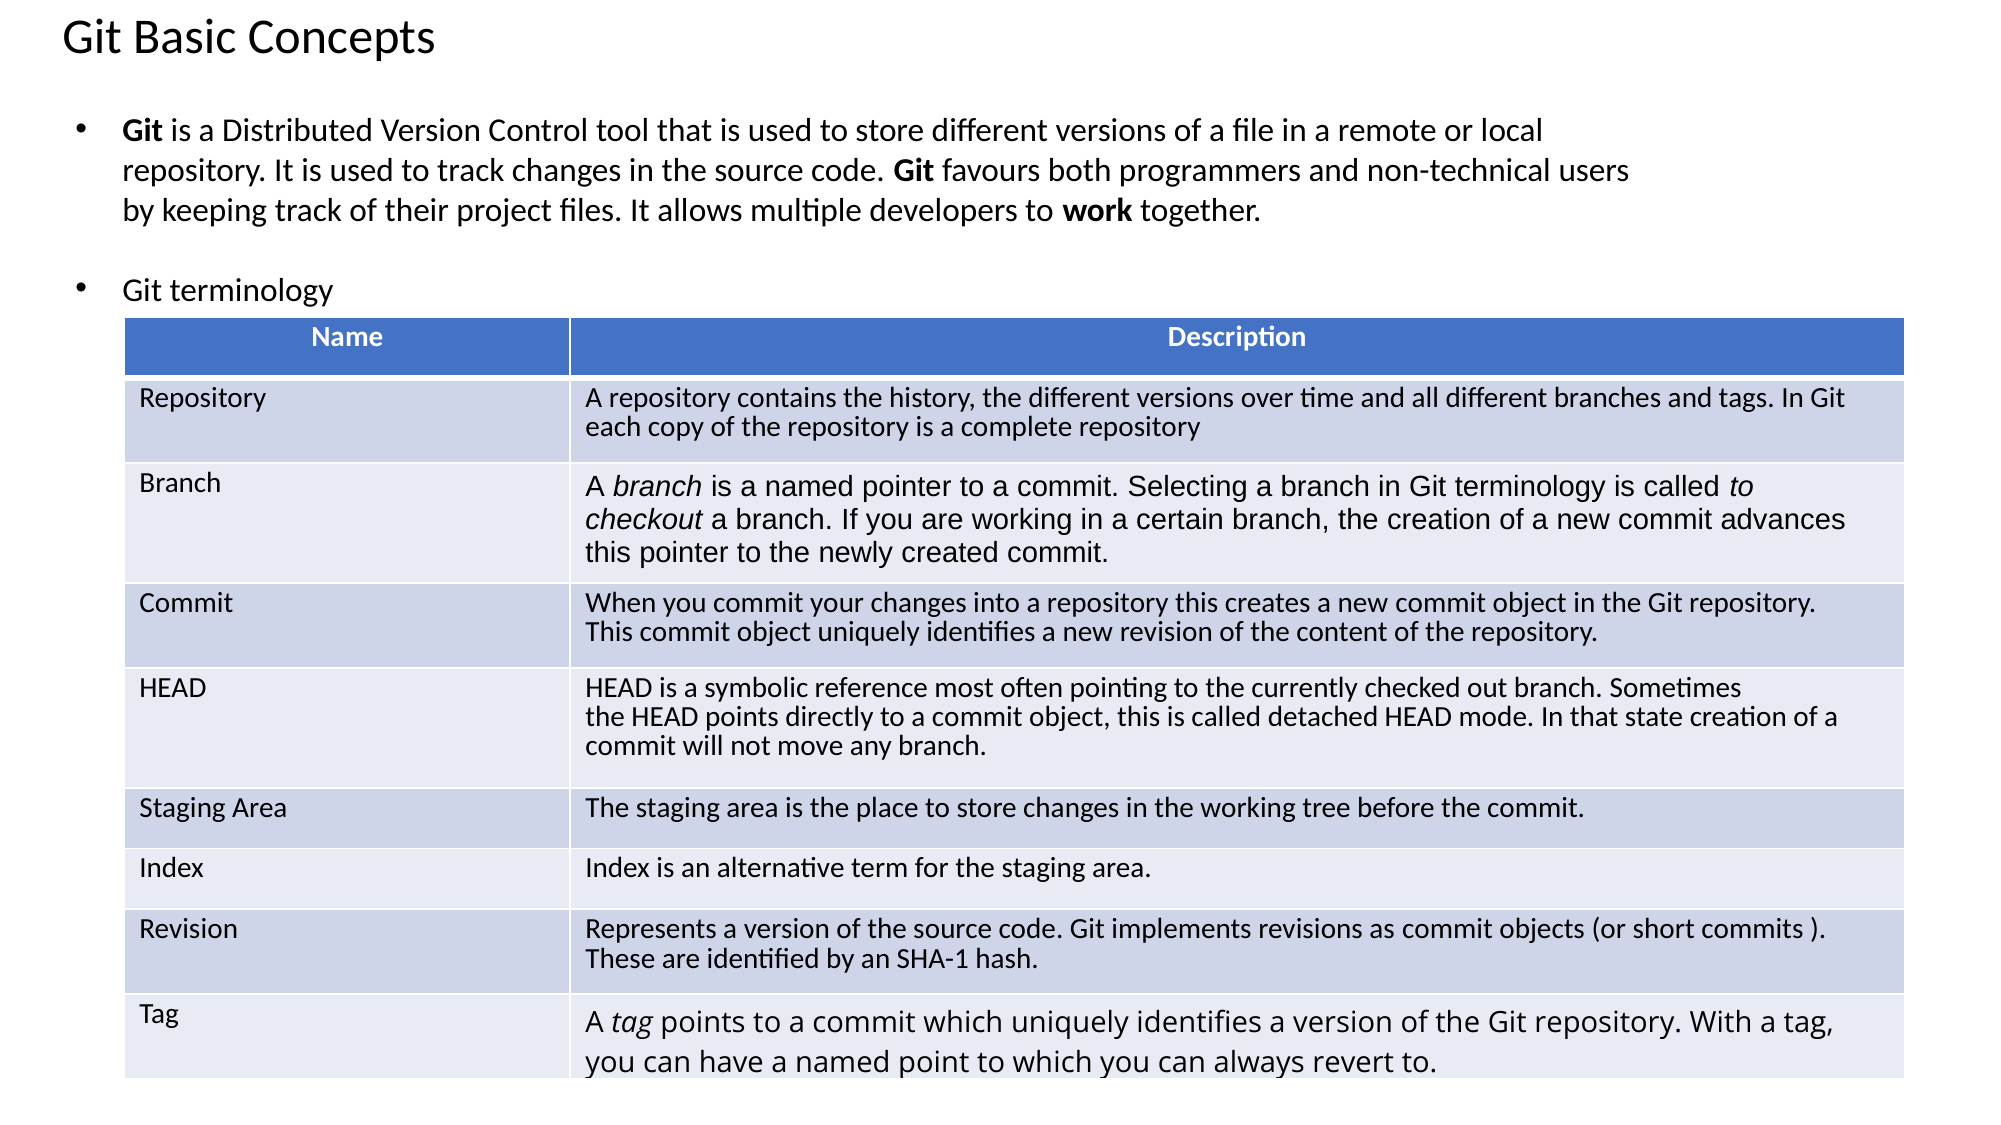

# Git Basic Concepts
Git is a Distributed Version Control tool that is used to store different versions of a file in a remote or local repository. It is used to track changes in the source code. Git favours both programmers and non-technical users by keeping track of their project files. It allows multiple developers to work together.

Git terminology

| Name | Description |
| --- | --- |
| Repository | A repository contains the history, the different versions over time and all different branches and tags. In Git each copy of the repository is a complete repository |
| Branch | A branch is a named pointer to a commit. Selecting a branch in Git terminology is called to checkout a branch. If you are working in a certain branch, the creation of a new commit advances this pointer to the newly created commit. |
| Commit | When you commit your changes into a repository this creates a new commit object in the Git repository. This commit object uniquely identifies a new revision of the content of the repository. |
| HEAD | HEAD is a symbolic reference most often pointing to the currently checked out branch. Sometimes the HEAD points directly to a commit object, this is called detached HEAD mode. In that state creation of a commit will not move any branch. |
| Staging Area | The staging area is the place to store changes in the working tree before the commit. |
| Index | Index is an alternative term for the staging area. |
| Revision | Represents a version of the source code. Git implements revisions as commit objects (or short commits ). These are identified by an SHA-1 hash. |
| Tag | A tag points to a commit which uniquely identifies a version of the Git repository. With a tag, you can have a named point to which you can always revert to. |